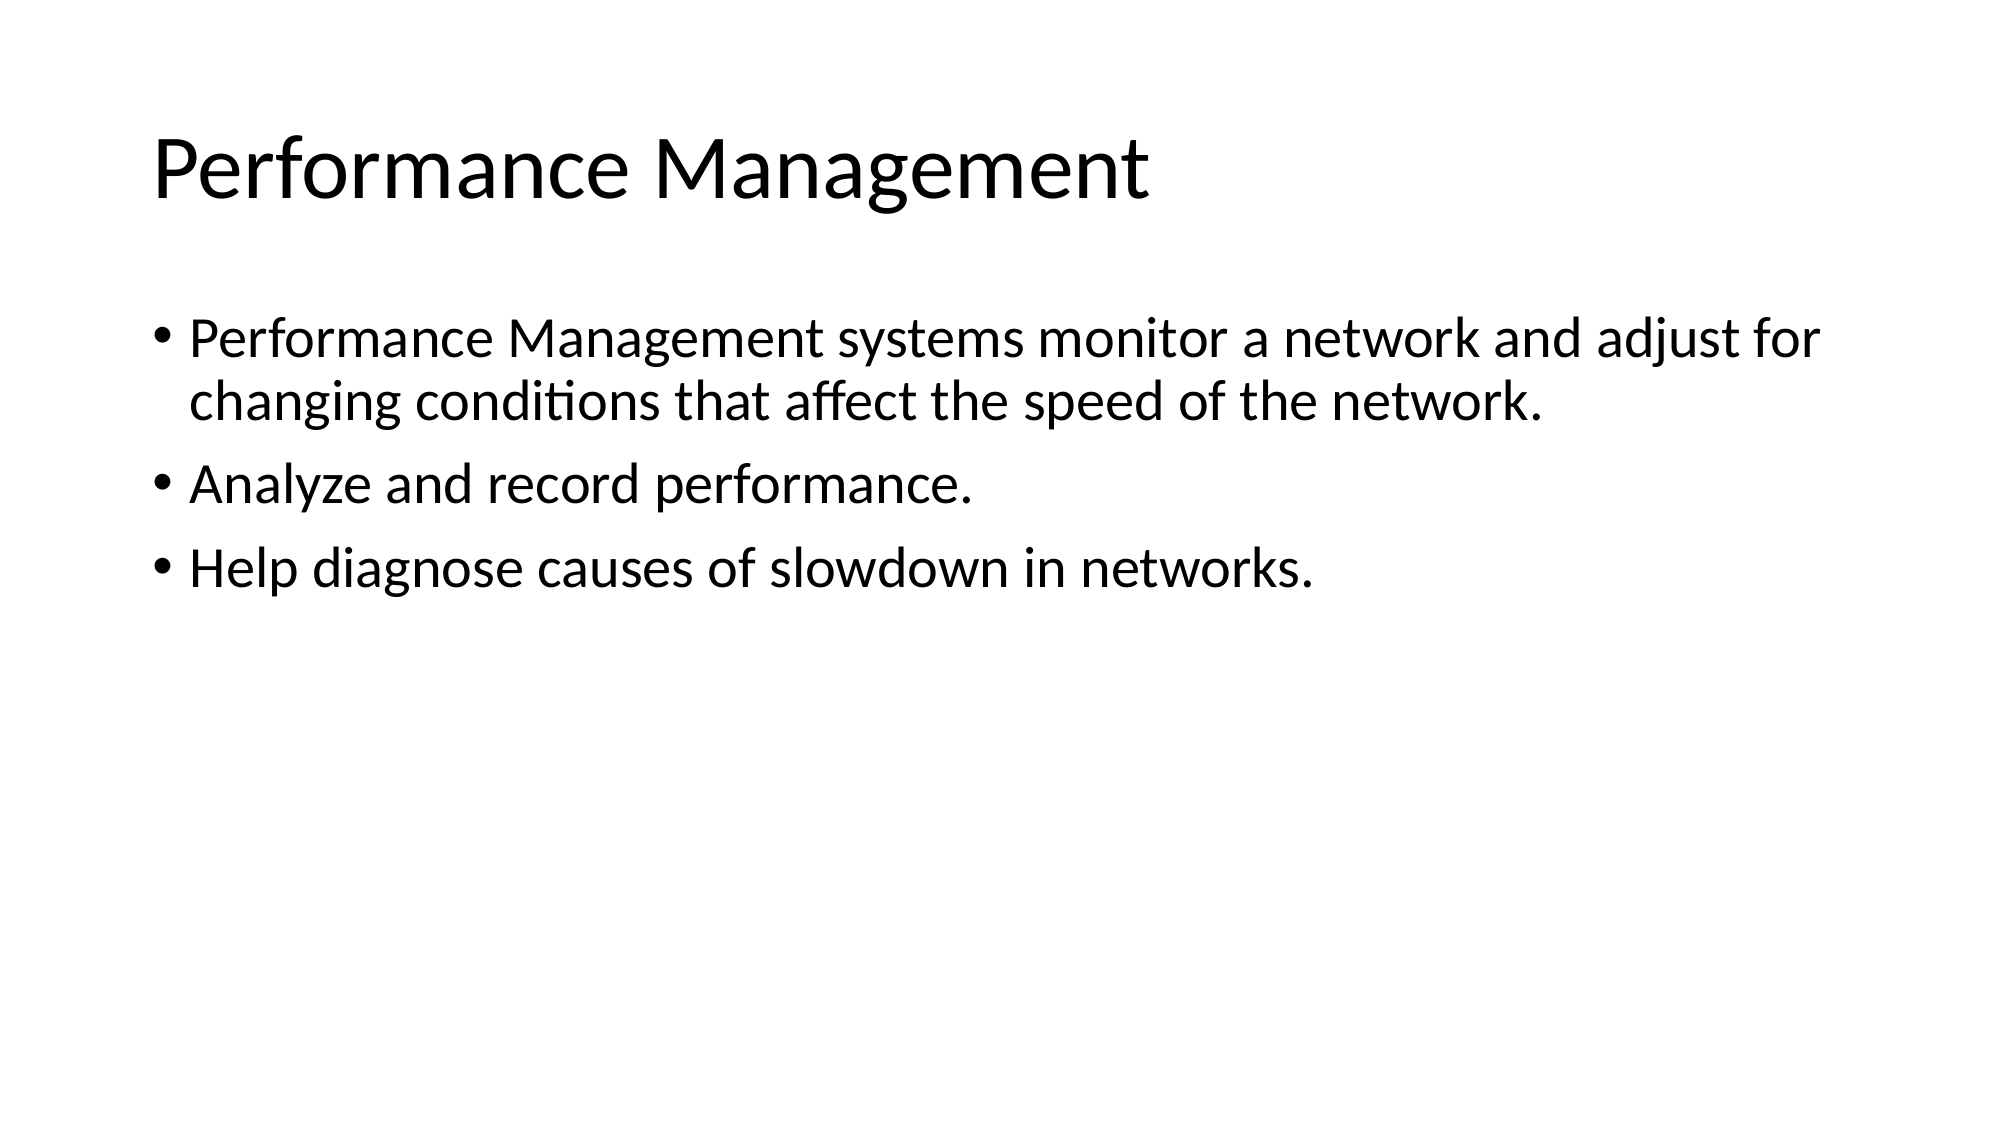

# Performance Management
Performance Management systems monitor a network and adjust for changing conditions that affect the speed of the network.
Analyze and record performance.
Help diagnose causes of slowdown in networks.